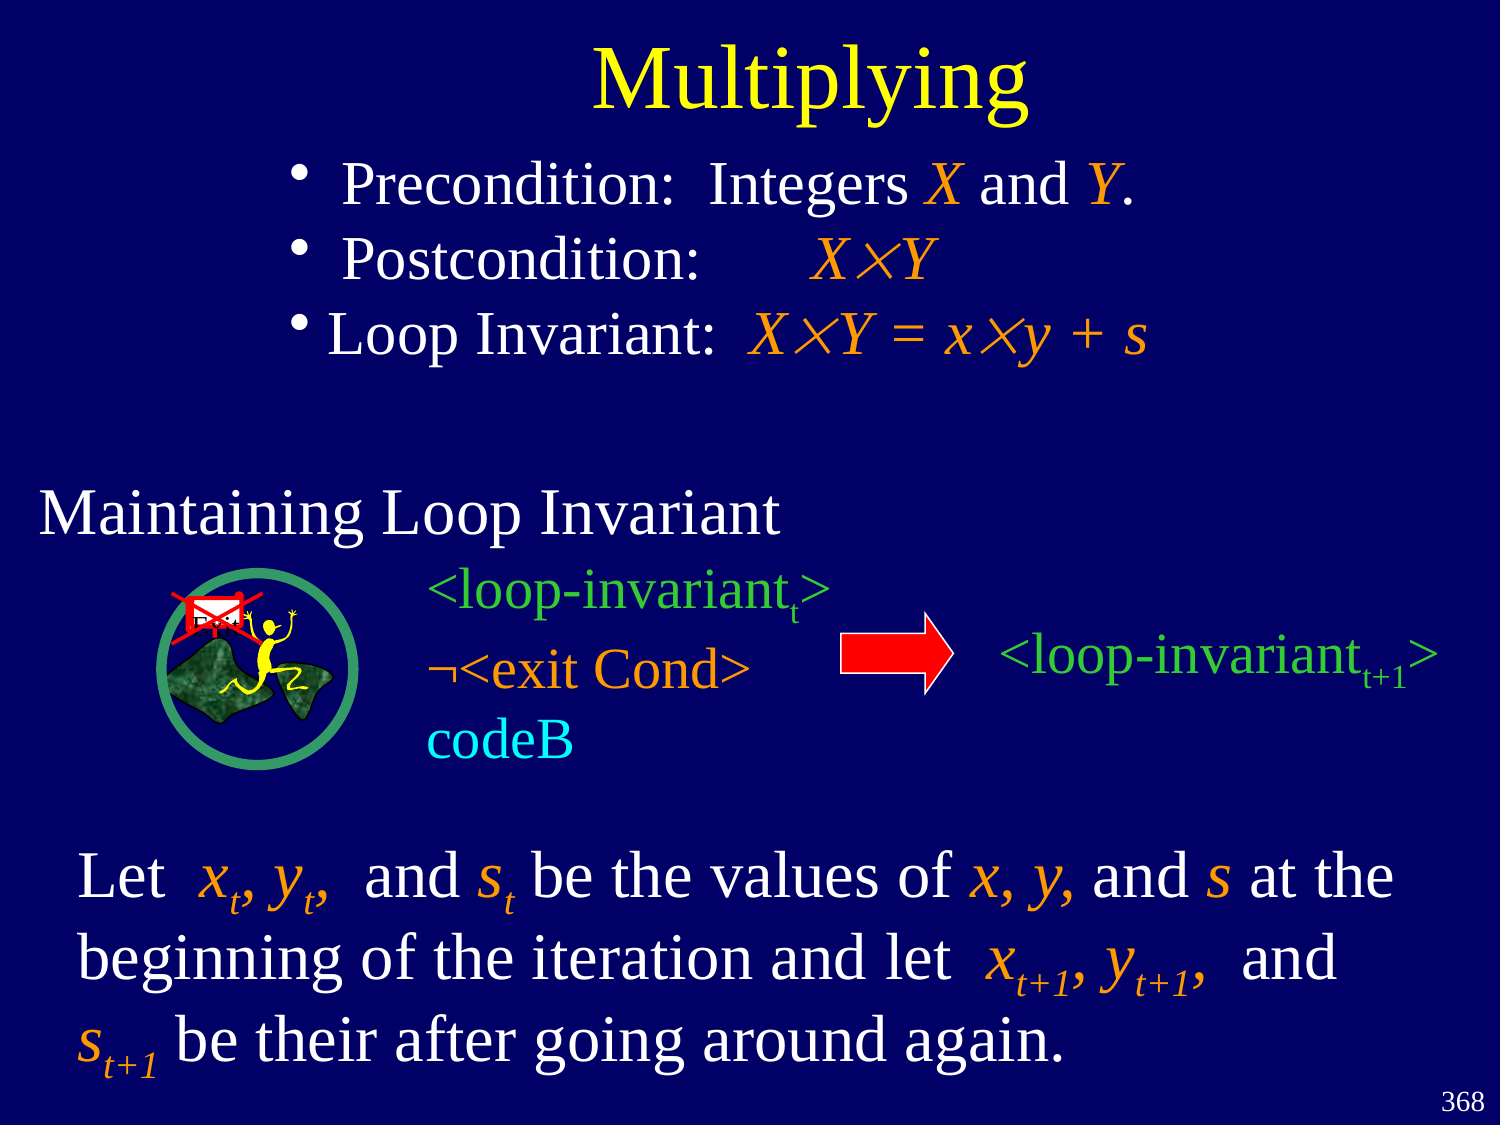

Multiplying
 Precondition:  Integers X and Y.
 Postcondition:       X×Y
 Loop Invariant:  X×Y = x×y + s
Maintaining Loop Invariant
<loop-invariantt>
¬<exit Cond>
codeB

Exit

<loop-invariantt+1>

Let  xt, yt,  and st be the values of x, y, and s at the beginning of the iteration and let  xt+1, yt+1,  and st+1 be their after going around again.